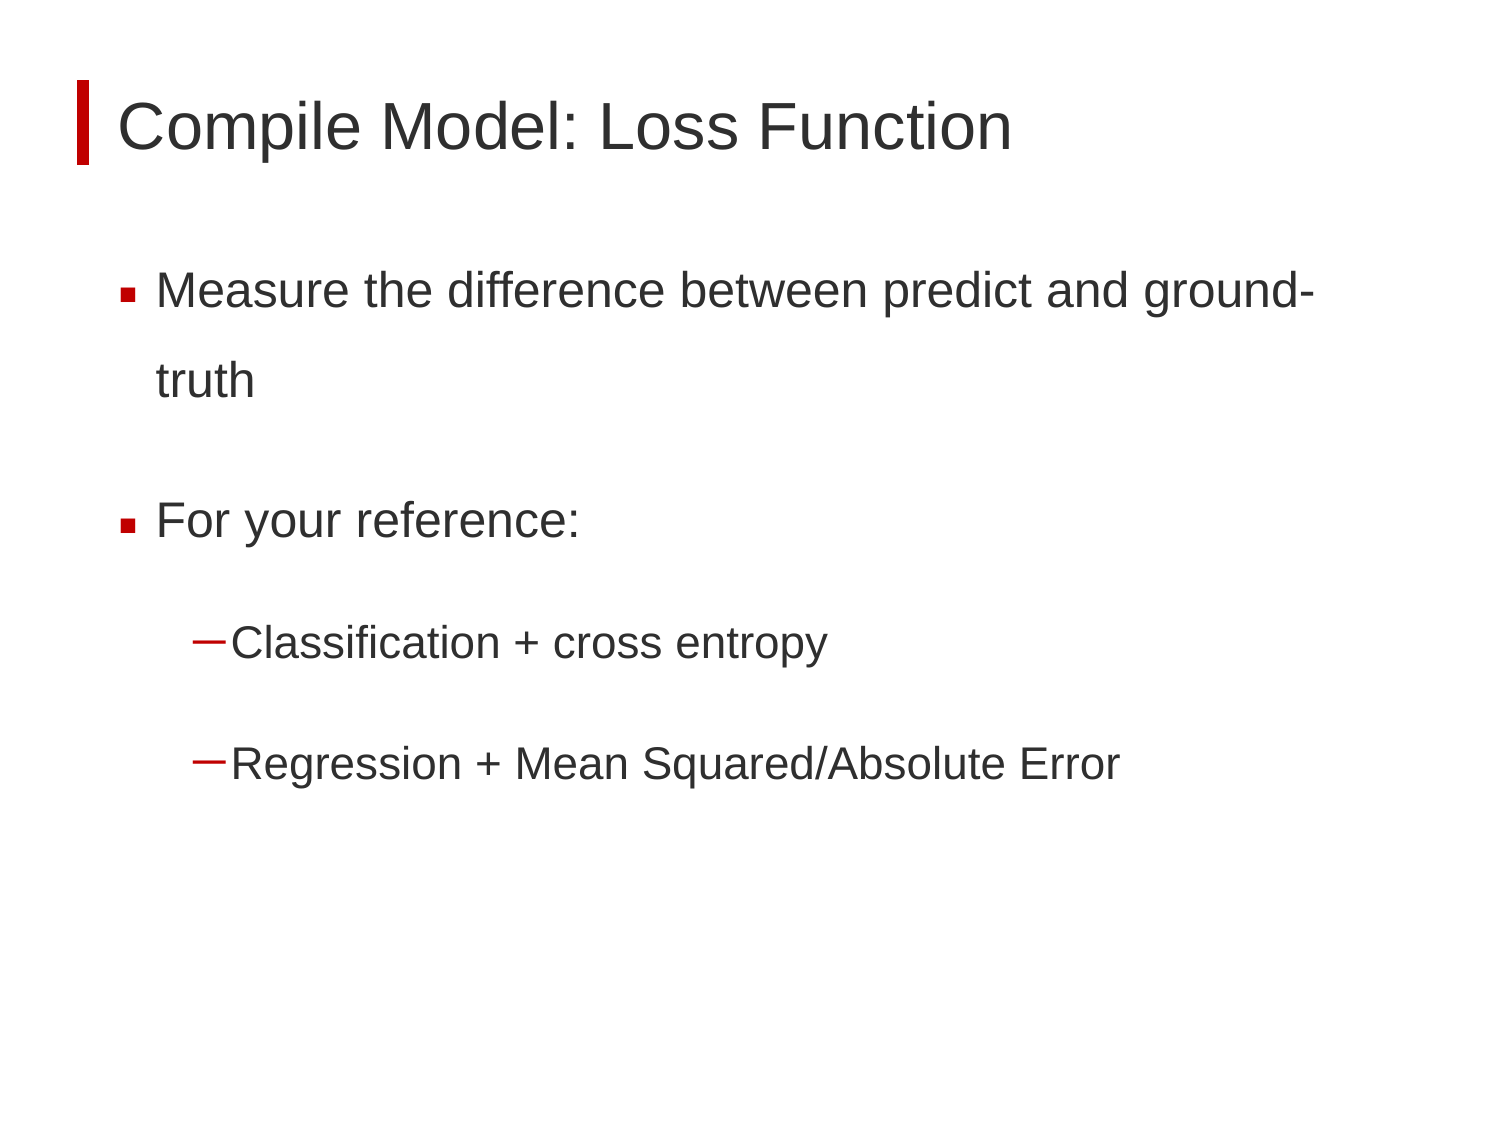

# Compile Model: Loss Function
Measure the difference between predict and ground-truth
For your reference:
Classification + cross entropy
Regression + Mean Squared/Absolute Error